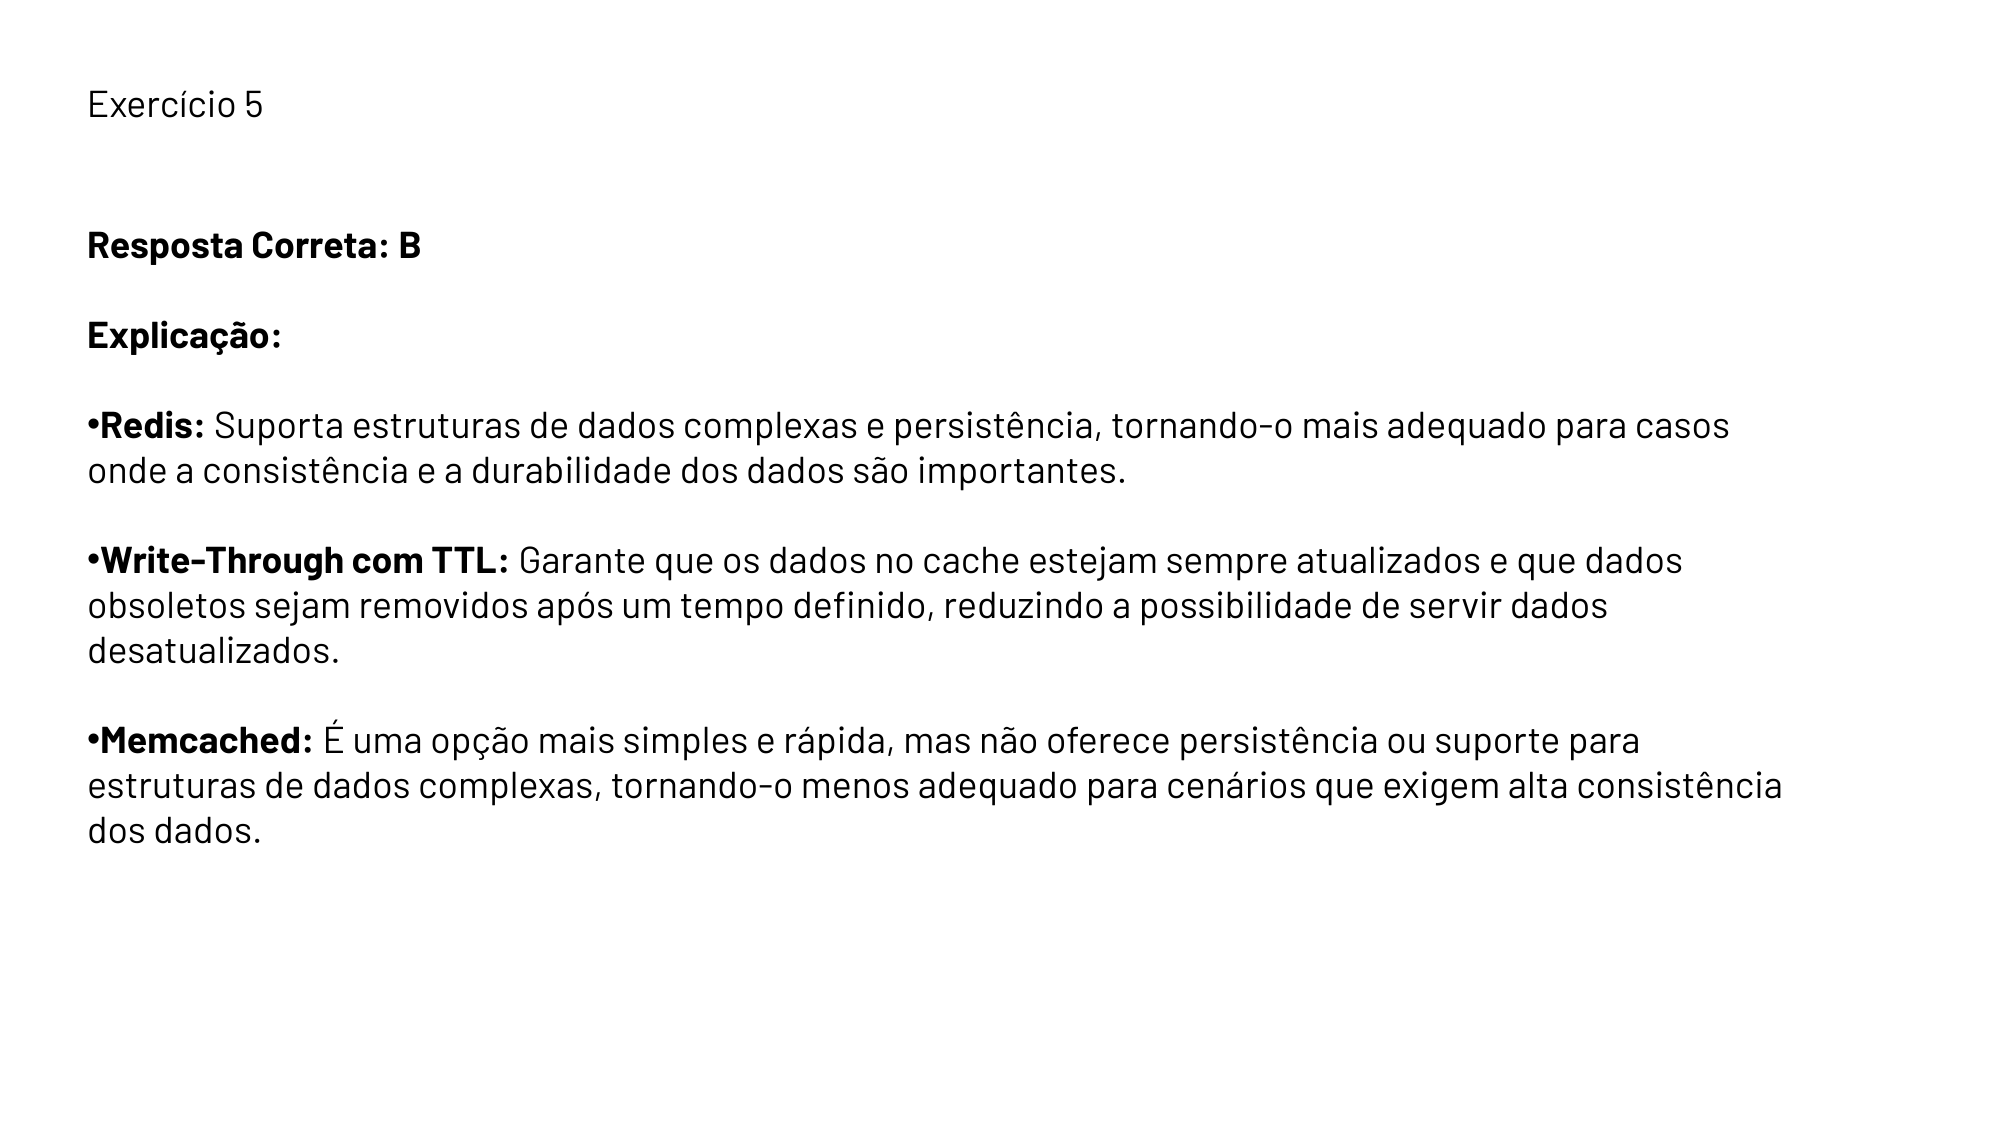

Exercício 5
Resposta Correta: B

Explicação:

Redis: Suporta estruturas de dados complexas e persistência, tornando-o mais adequado para casos onde a consistência e a durabilidade dos dados são importantes.

Write-Through com TTL: Garante que os dados no cache estejam sempre atualizados e que dados obsoletos sejam removidos após um tempo definido, reduzindo a possibilidade de servir dados desatualizados.

Memcached: É uma opção mais simples e rápida, mas não oferece persistência ou suporte para estruturas de dados complexas, tornando-o menos adequado para cenários que exigem alta consistência dos dados.